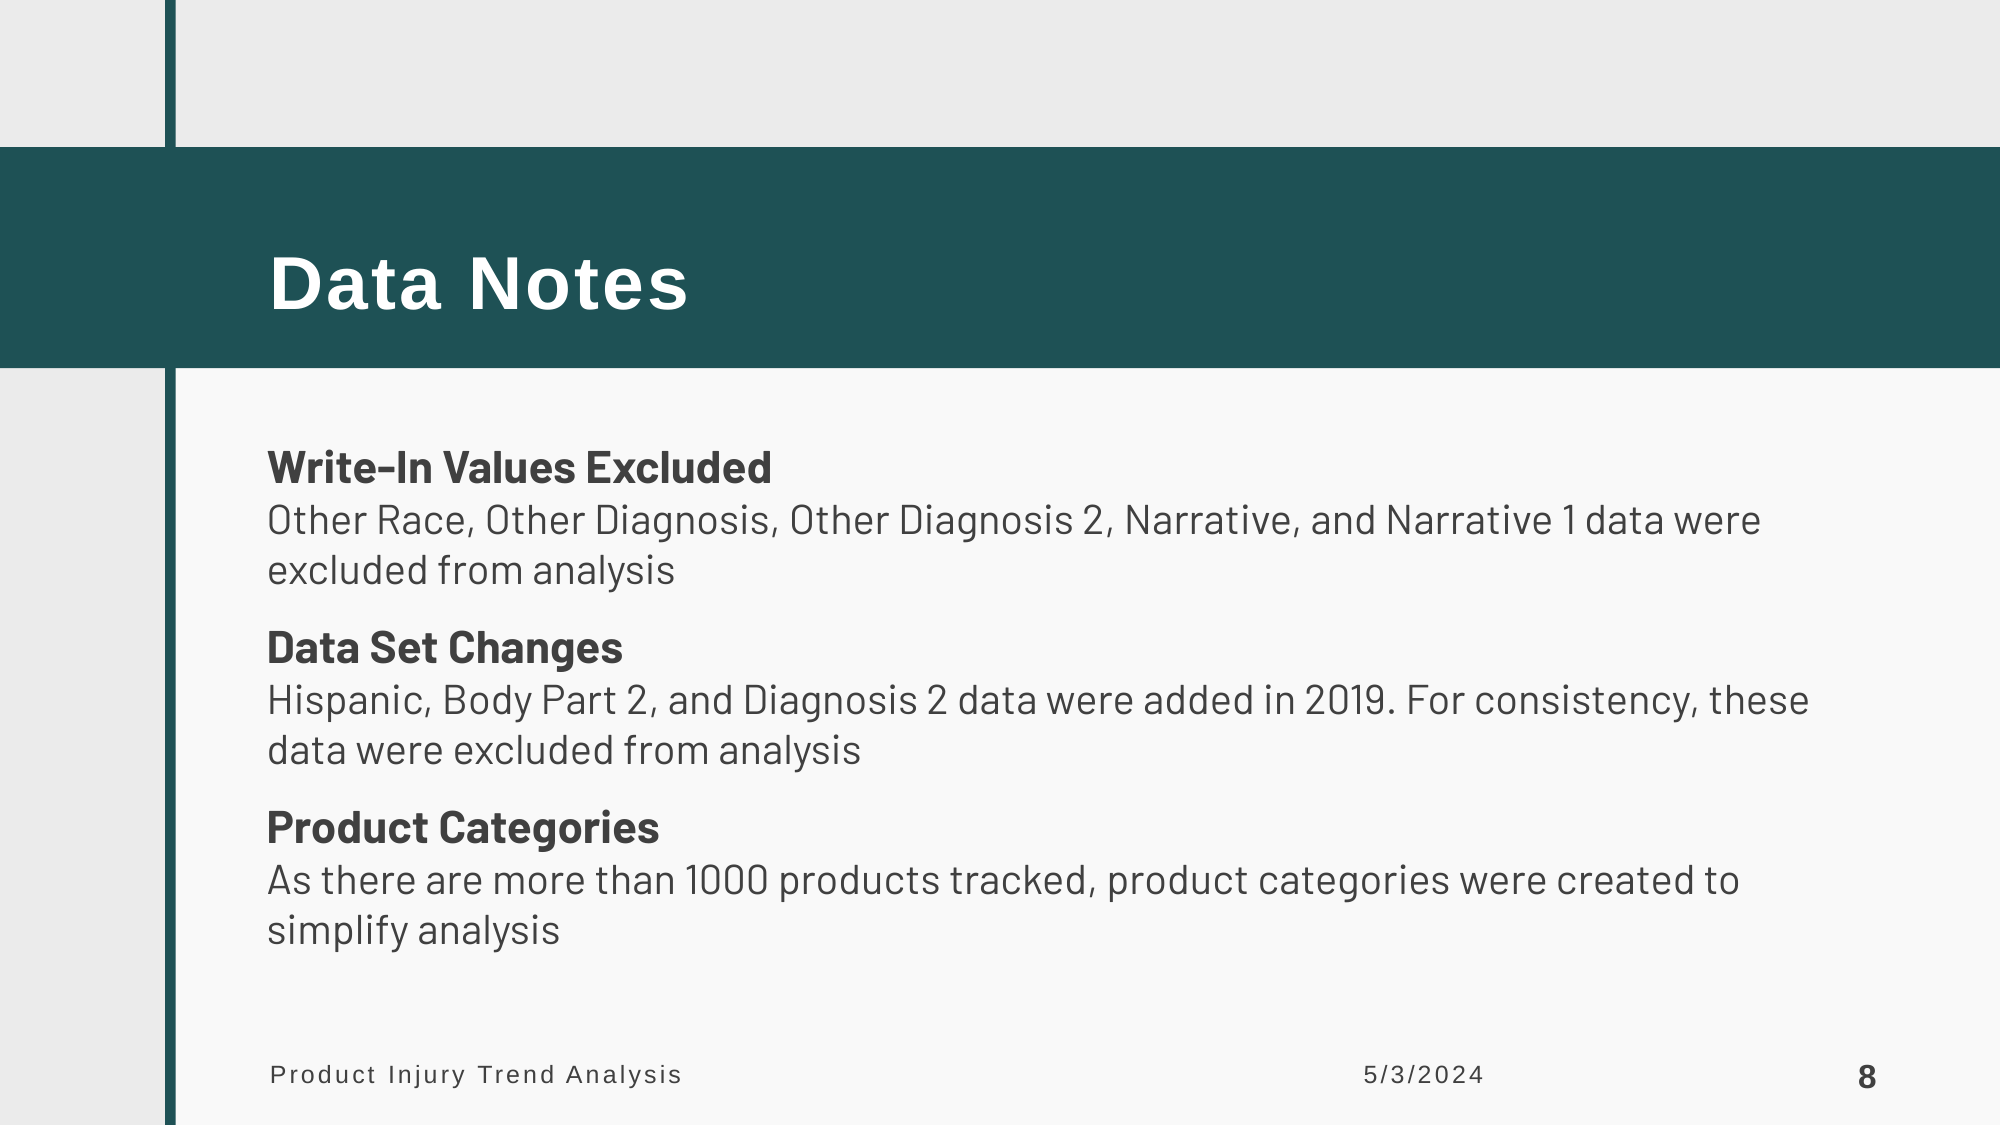

# Data Notes
Write-In Values Excluded
Other Race, Other Diagnosis, Other Diagnosis 2, Narrative, and Narrative 1 data were excluded from analysis

Data Set Changes
Hispanic, Body Part 2, and Diagnosis 2 data were added in 2019. For consistency, these data were excluded from analysis

Product Categories
As there are more than 1000 products tracked, product categories were created to simplify analysis
Product Injury Trend Analysis
5/3/2024
8